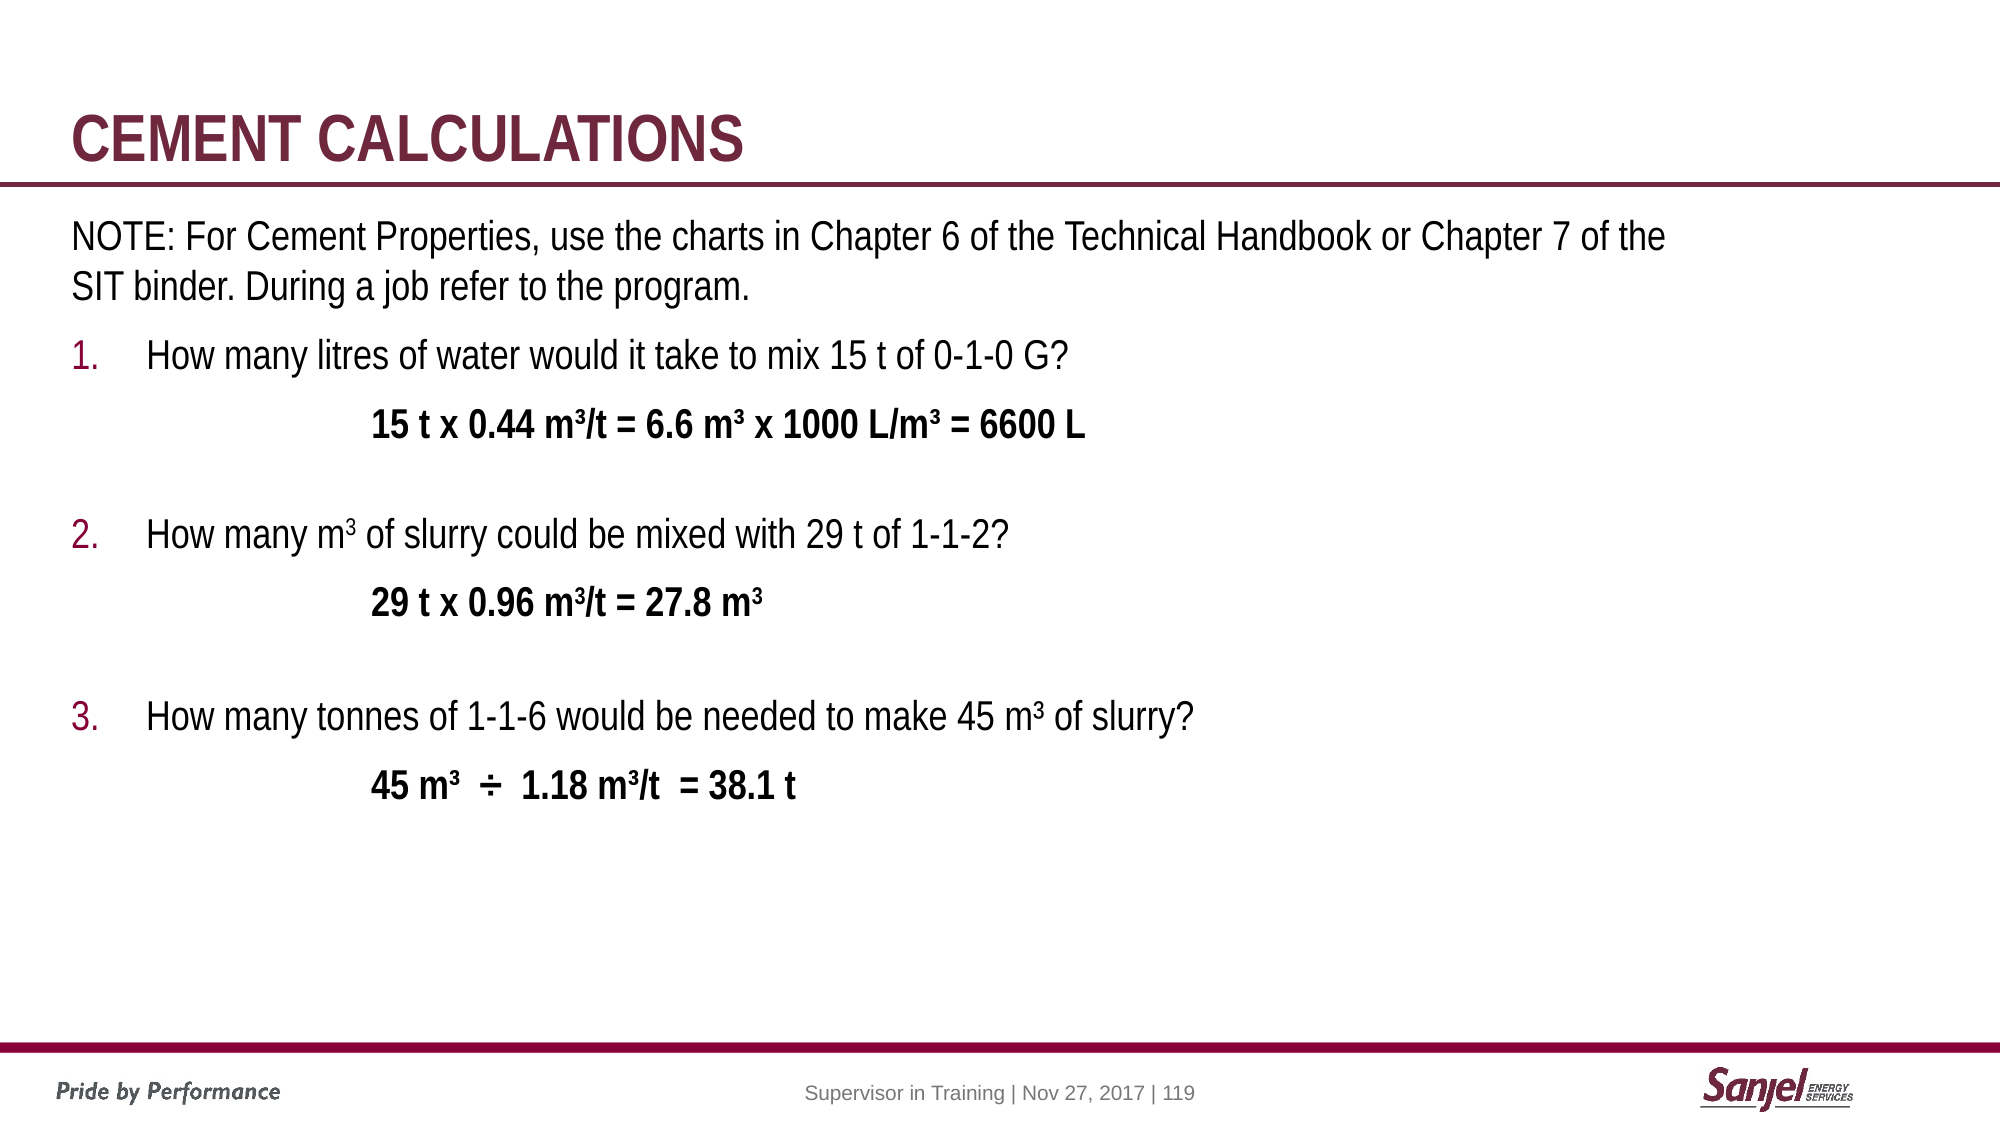

# Cement calculations
NOTE: For Cement Properties, use the charts in Chapter 6 of the Technical Handbook or Chapter 7 of the SIT binder. During a job refer to the program.
How many litres of water would it take to mix 15 t of 0-1-0 G?
		15 t x 0.44 m³/t = 6.6 m³ x 1000 L/m³ = 6600 L
How many m3 of slurry could be mixed with 29 t of 1-1-2?
	 	29 t x 0.96 m3/t = 27.8 m3
How many tonnes of 1-1-6 would be needed to make 45 m³ of slurry?
	 	45 m³  ÷  1.18 m³/t  = 38.1 t